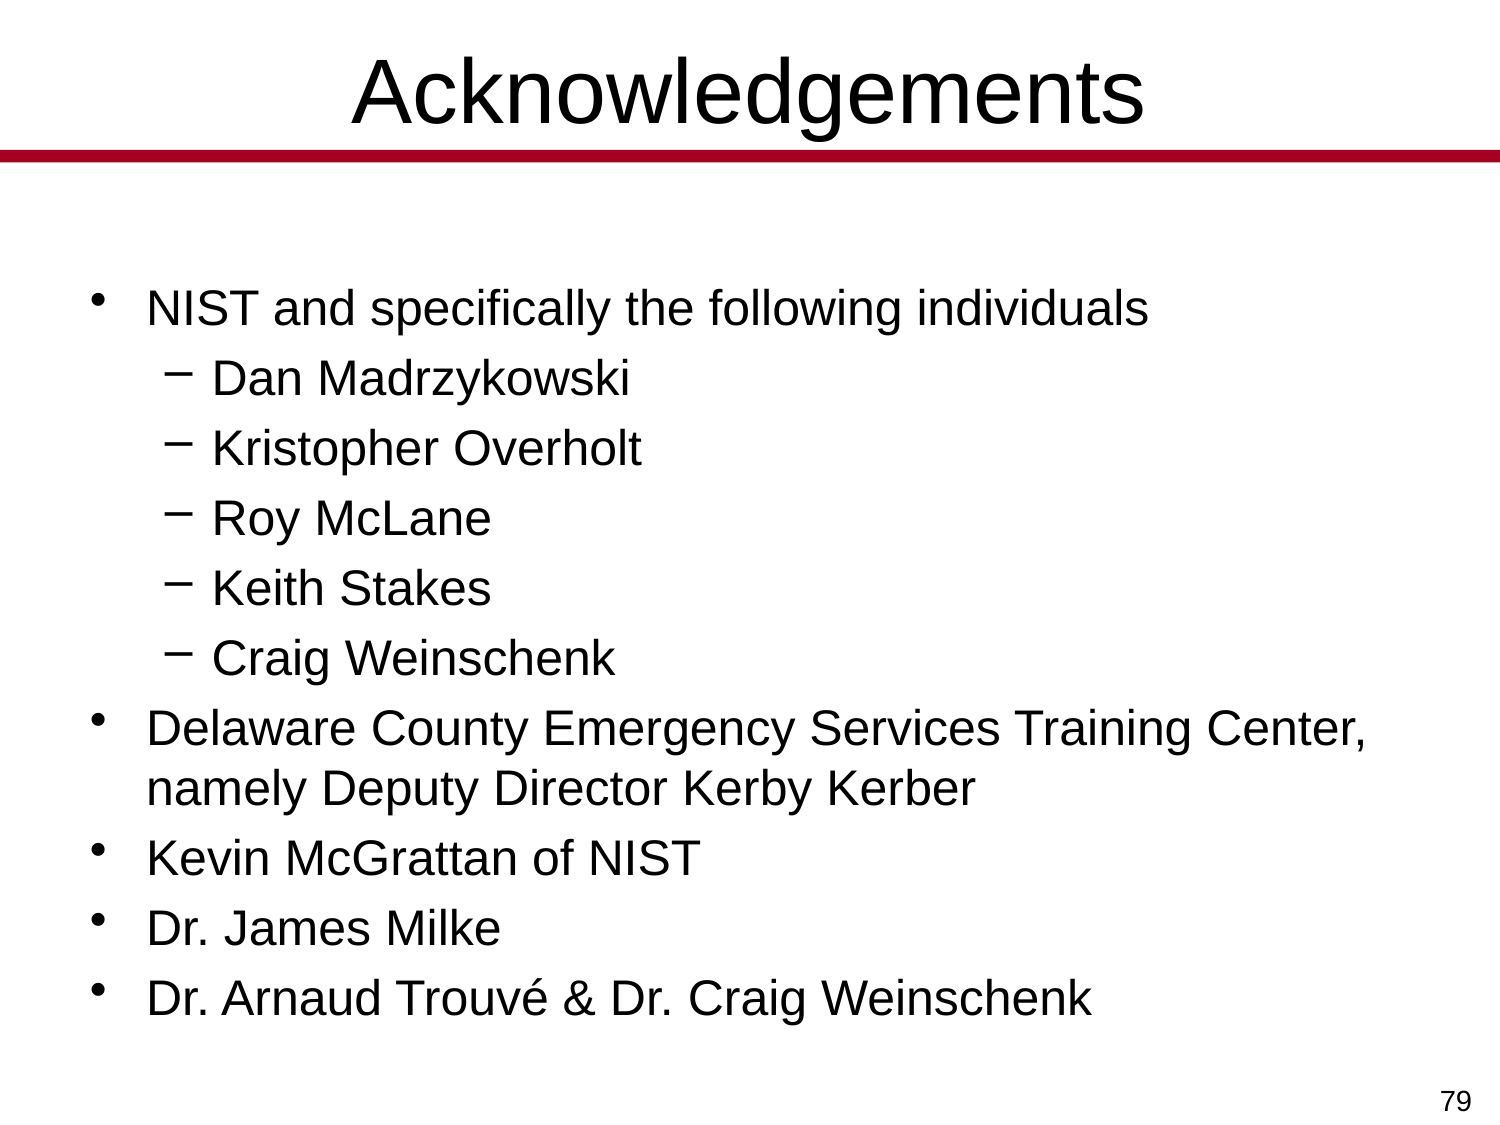

# Acknowledgements
NIST and specifically the following individuals
Dan Madrzykowski
Kristopher Overholt
Roy McLane
Keith Stakes
Craig Weinschenk
Delaware County Emergency Services Training Center, namely Deputy Director Kerby Kerber
Kevin McGrattan of NIST
Dr. James Milke
Dr. Arnaud Trouvé & Dr. Craig Weinschenk